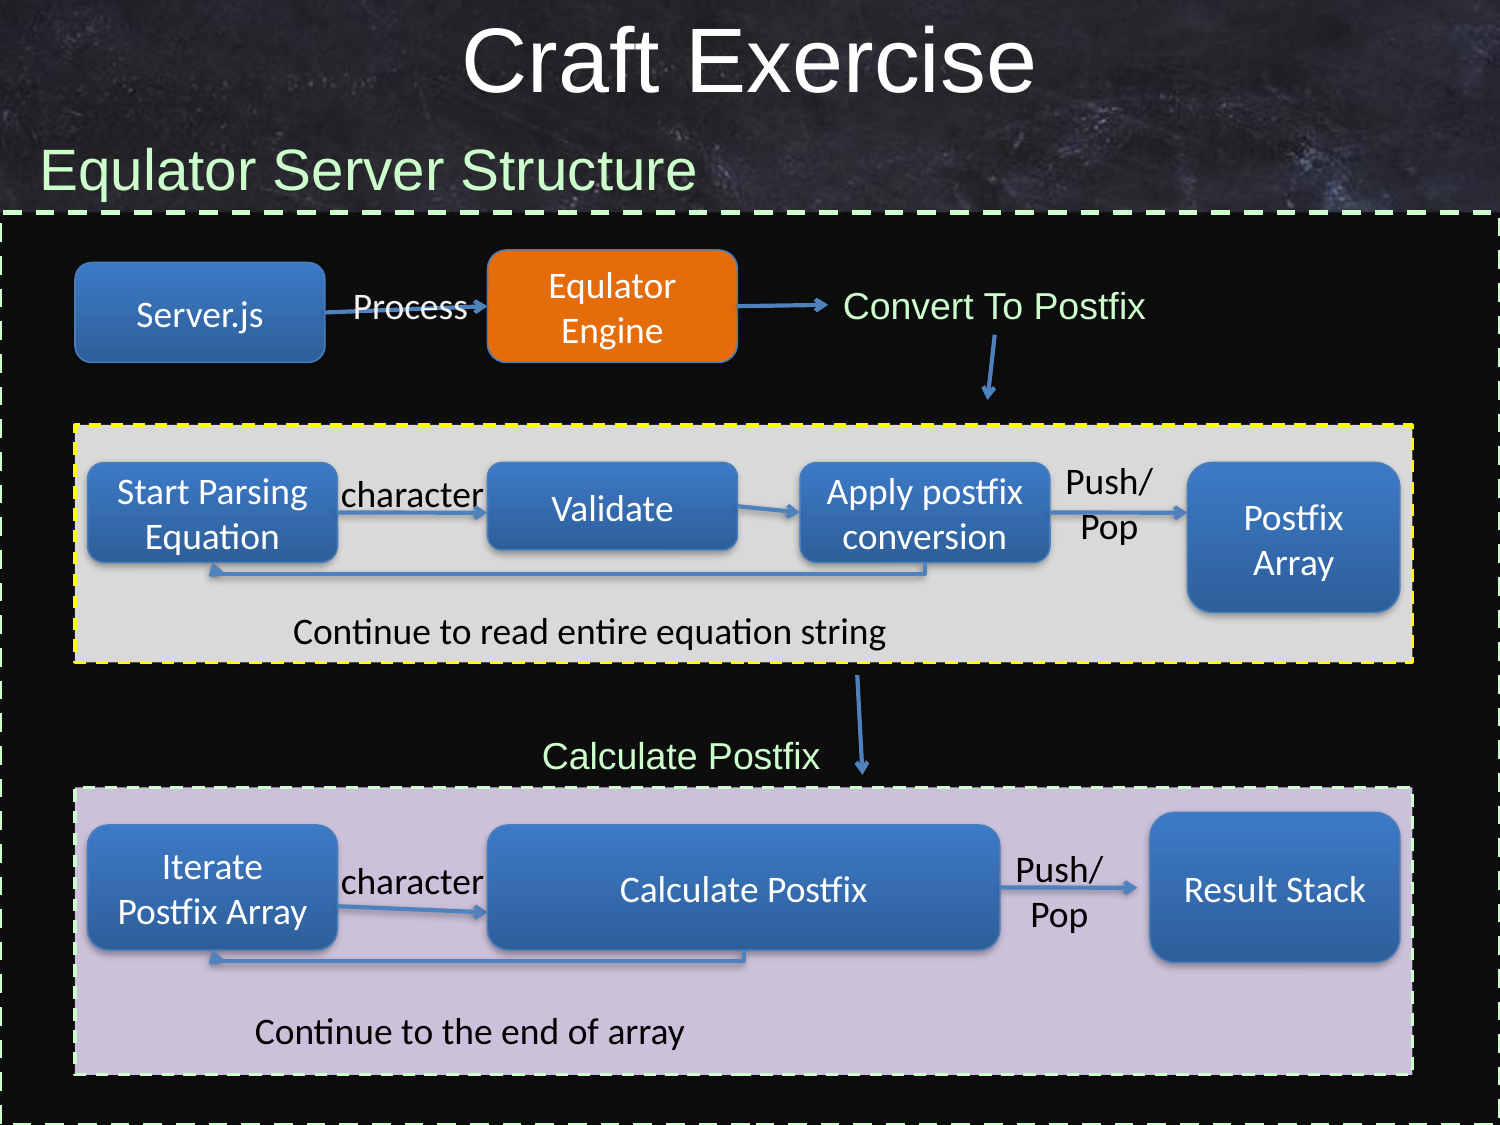

Craft Exercise
Equlator Server Structure

Equlator Engine
Server.js
Process
Convert To Postfix

Push/
Pop
Start Parsing
Equation
character
Validate
Apply postfix conversion
Postfix Array
Continue to read entire equation string
Calculate Postfix

Result Stack
Iterate Postfix Array
Calculate Postfix
Push/
Pop
character
Continue to the end of array